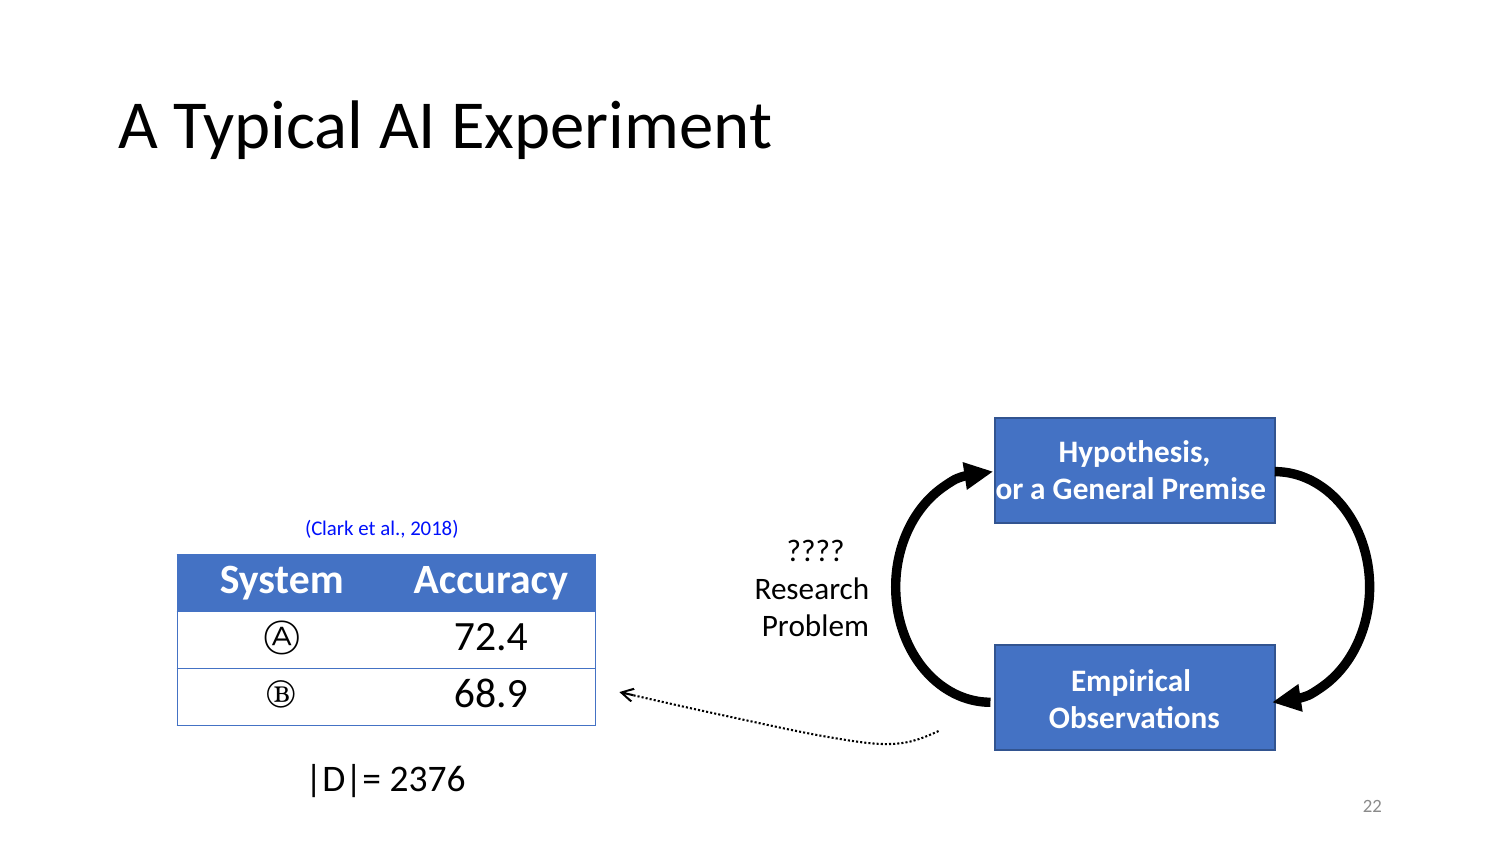

# A Typical AI Experiment

Hypothesis,
or a General Premise

(Clark et al., 2018)
????
Research
Problem
| System | Accuracy |
| --- | --- |
| Ⓐ | 72.4 |
| Ⓑ | 68.9 |

Empirical
Observations

|D|= 2376
22